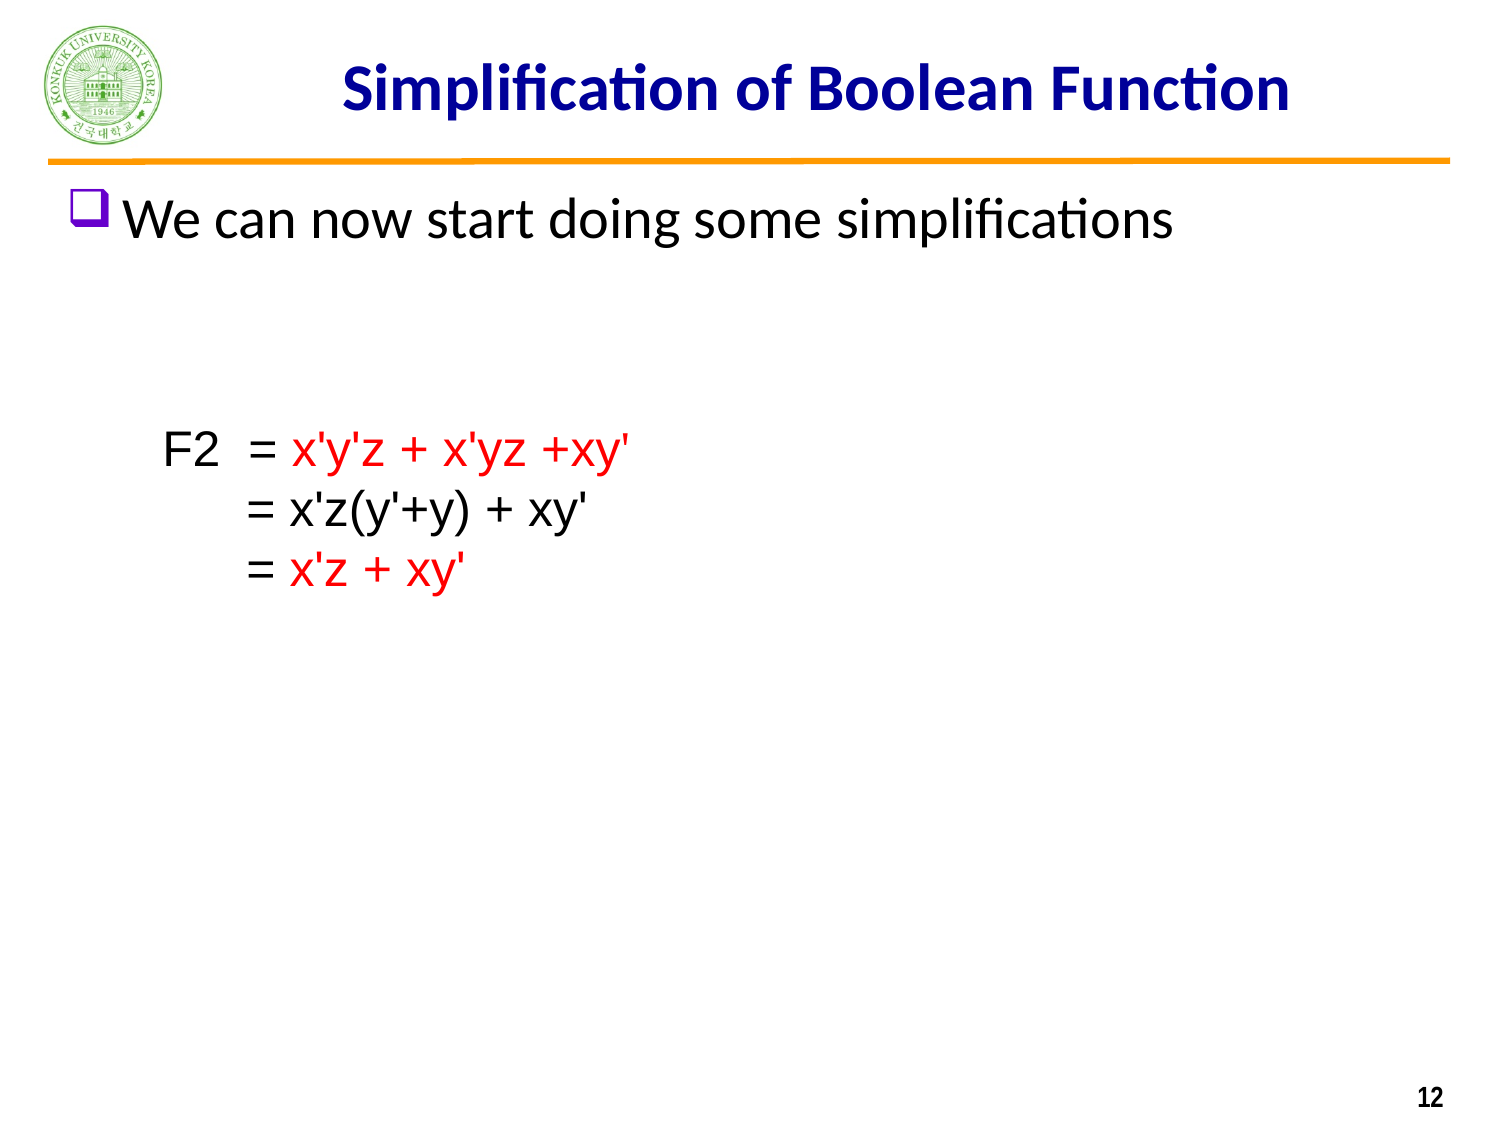

# Simplification of Boolean Function
We can now start doing some simplifications
F2  = x'y'z + x'yz +xy'
      = x'z(y'+y) + xy'
      = x'z + xy'
12